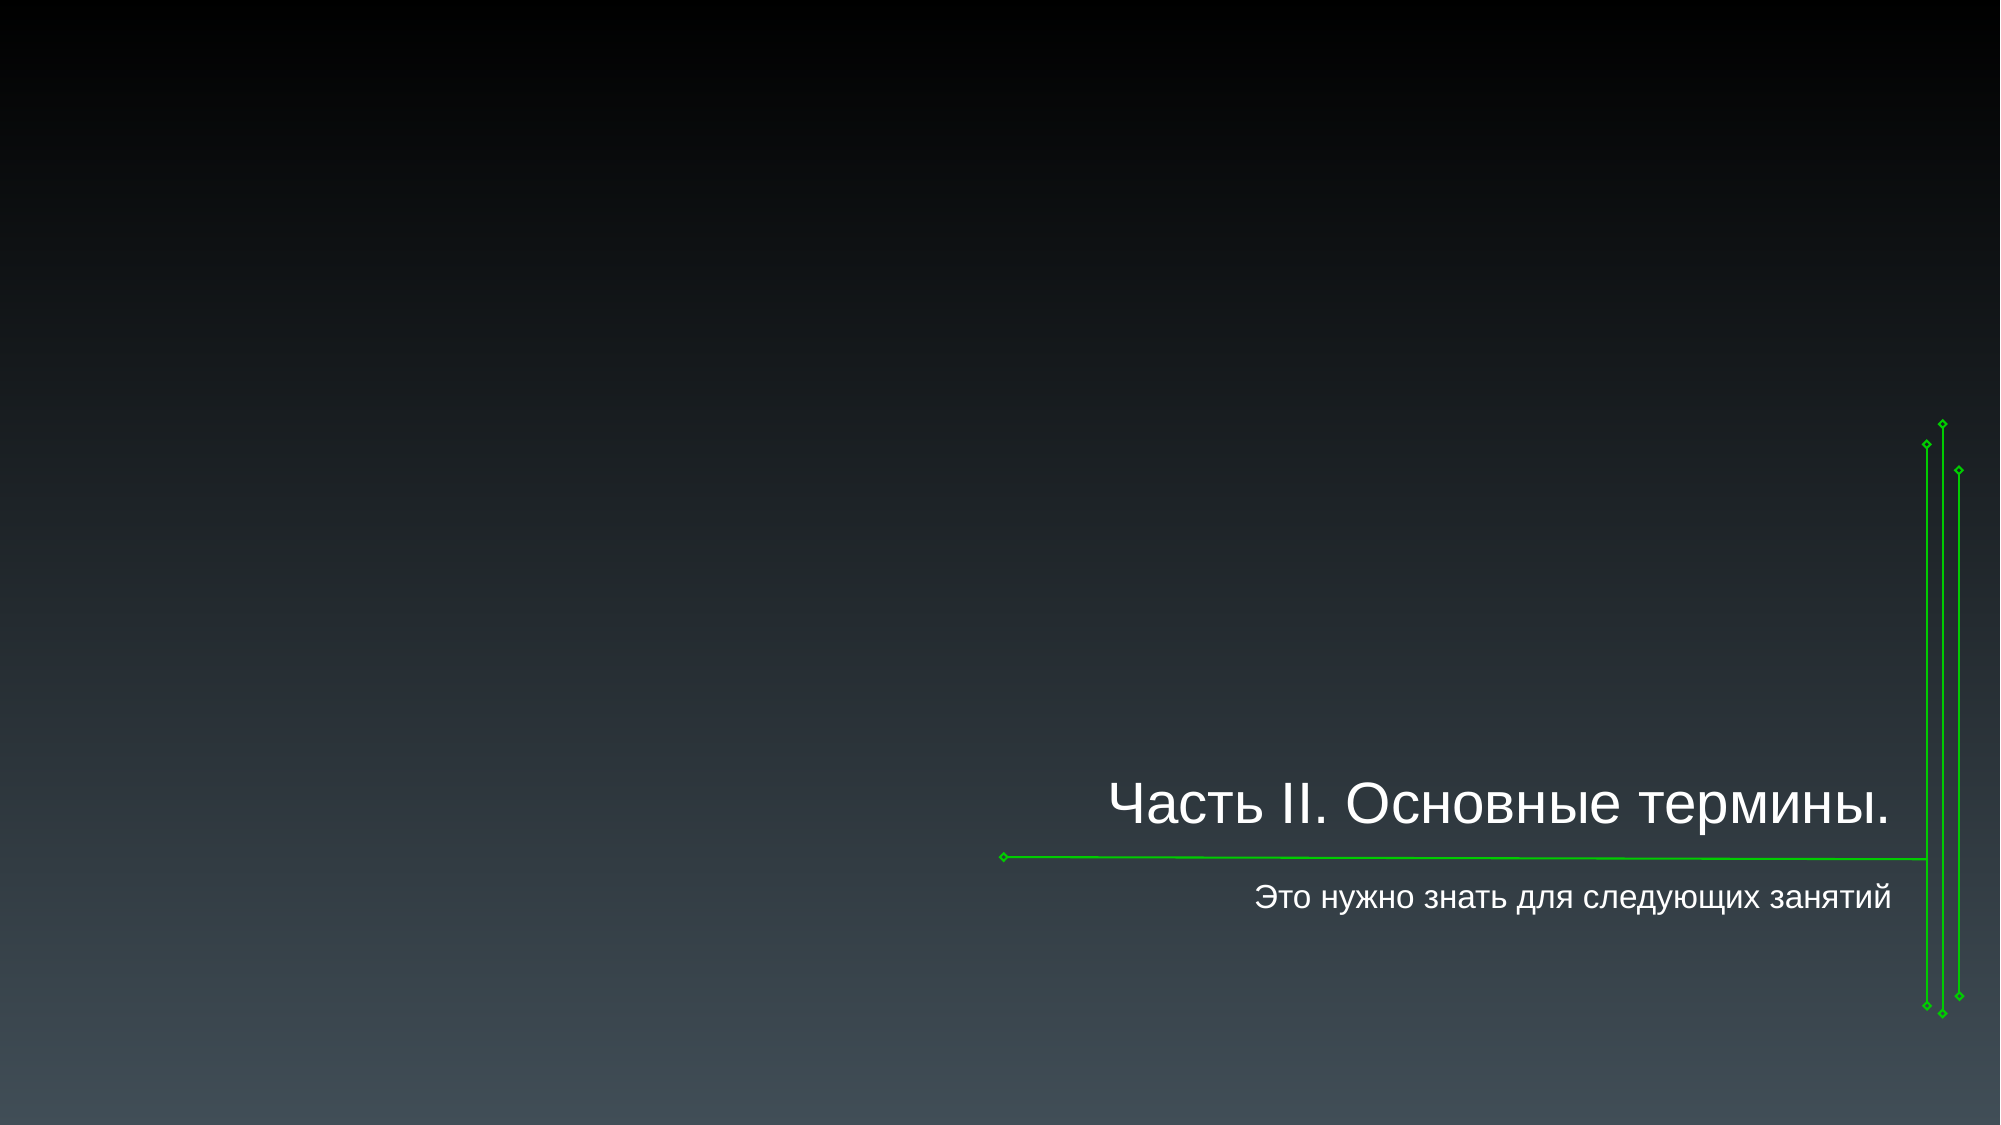

Часть II. Основные термины.
Это нужно знать для следующих занятий